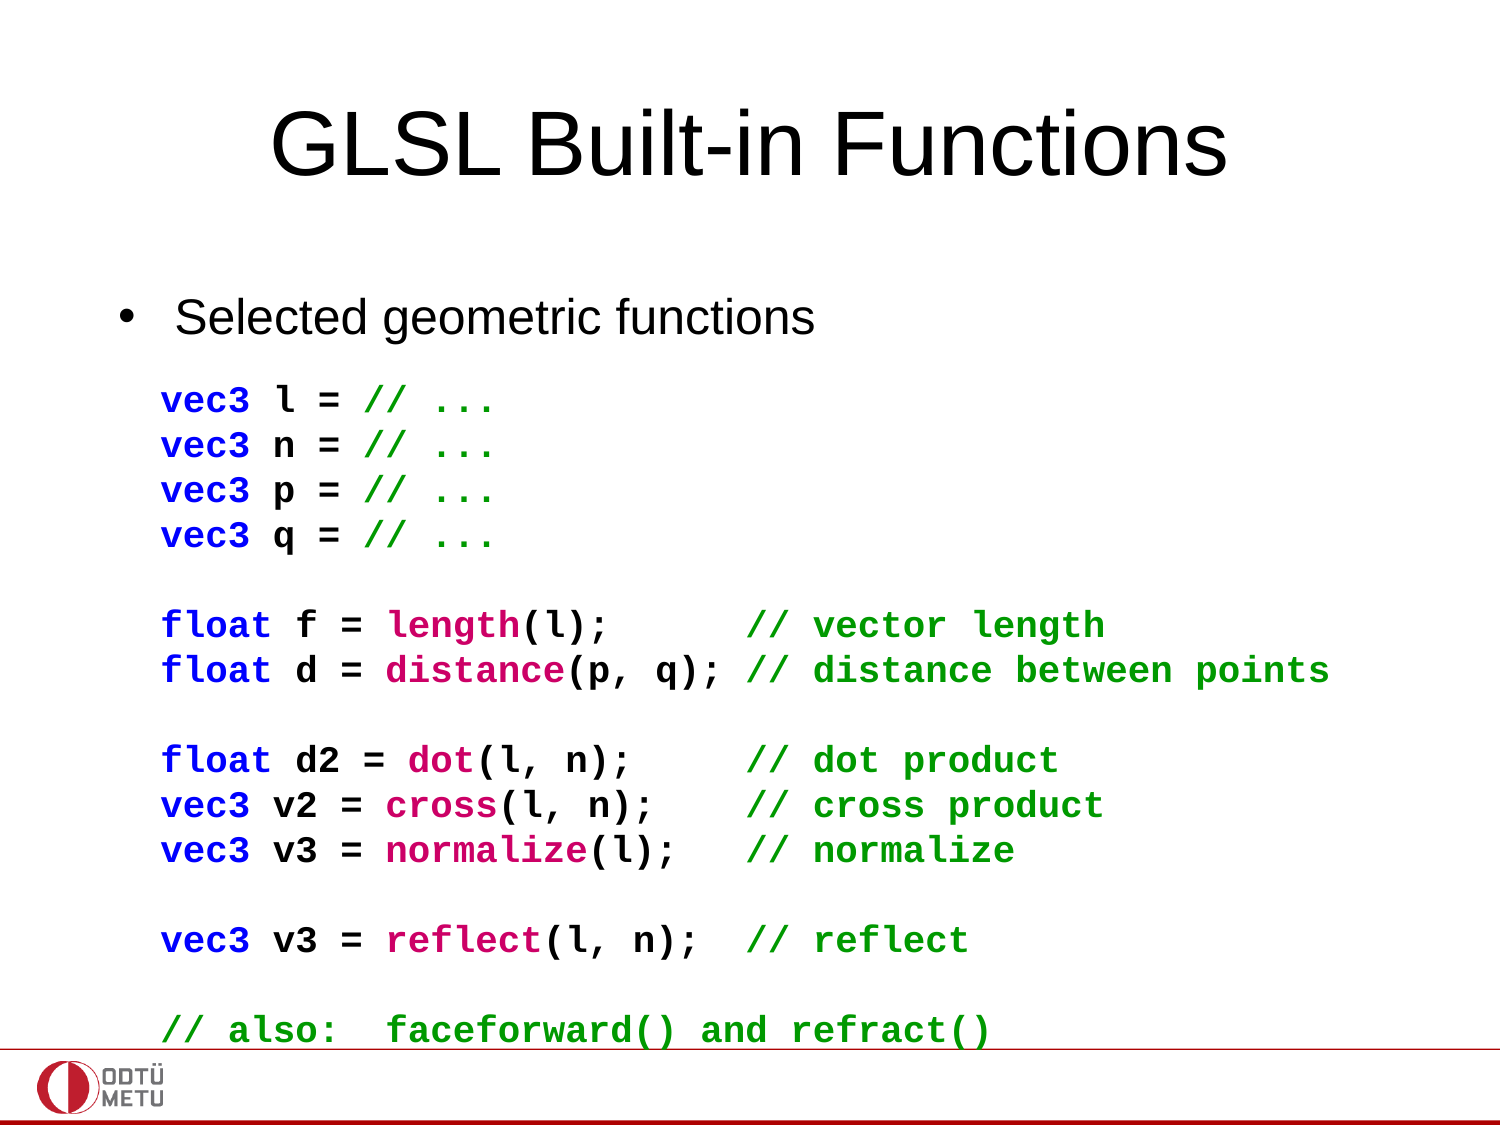

# GLSL Built-in Functions
Selected geometric functions

vec3 l = // ...
vec3 n = // ...
vec3 p = // ...
vec3 q = // ...

float f = length(l);      // vector length
float d = distance(p, q); // distance between points

float d2 = dot(l, n);     // dot product
vec3 v2 = cross(l, n);    // cross product
vec3 v3 = normalize(l);   // normalize

vec3 v3 = reflect(l, n);  // reflect

// also:  faceforward() and refract()